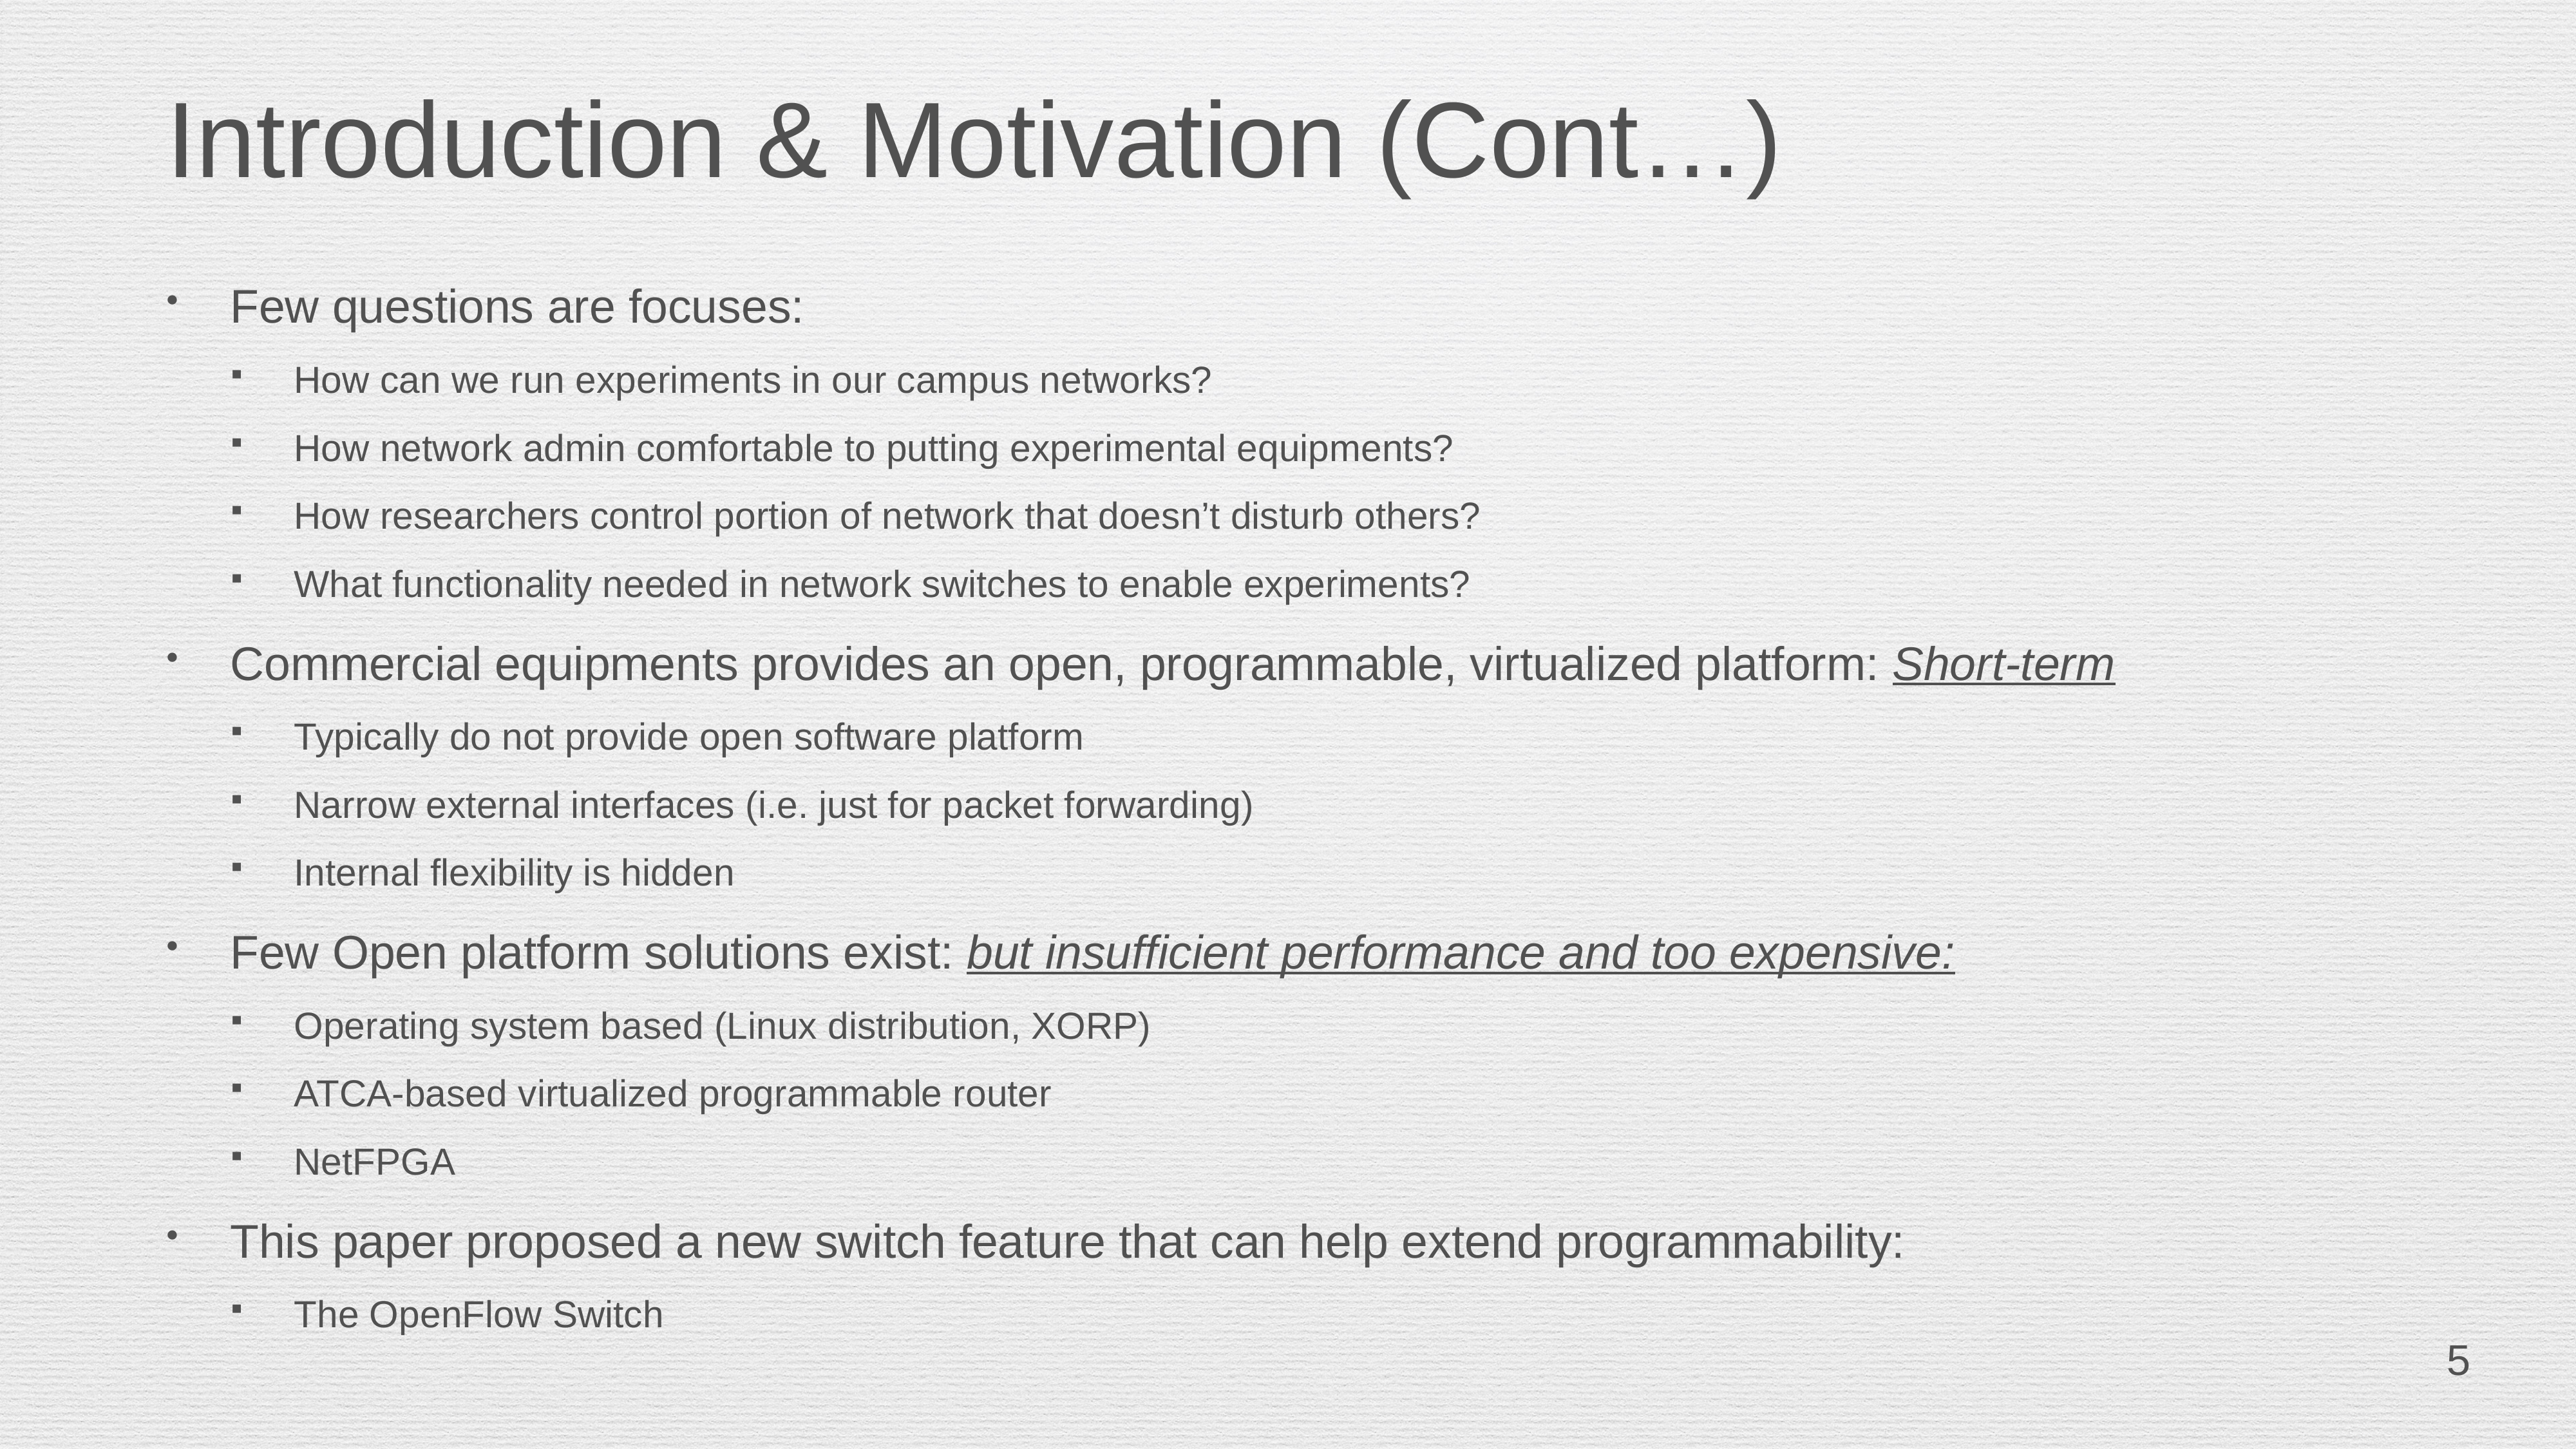

# Introduction & Motivation (Cont…)
Few questions are focuses:
How can we run experiments in our campus networks?
How network admin comfortable to putting experimental equipments?
How researchers control portion of network that doesn’t disturb others?
What functionality needed in network switches to enable experiments?
Commercial equipments provides an open, programmable, virtualized platform: Short-term
Typically do not provide open software platform
Narrow external interfaces (i.e. just for packet forwarding)
Internal flexibility is hidden
Few Open platform solutions exist: but insufficient performance and too expensive:
Operating system based (Linux distribution, XORP)
ATCA-based virtualized programmable router
NetFPGA
This paper proposed a new switch feature that can help extend programmability:
The OpenFlow Switch

5